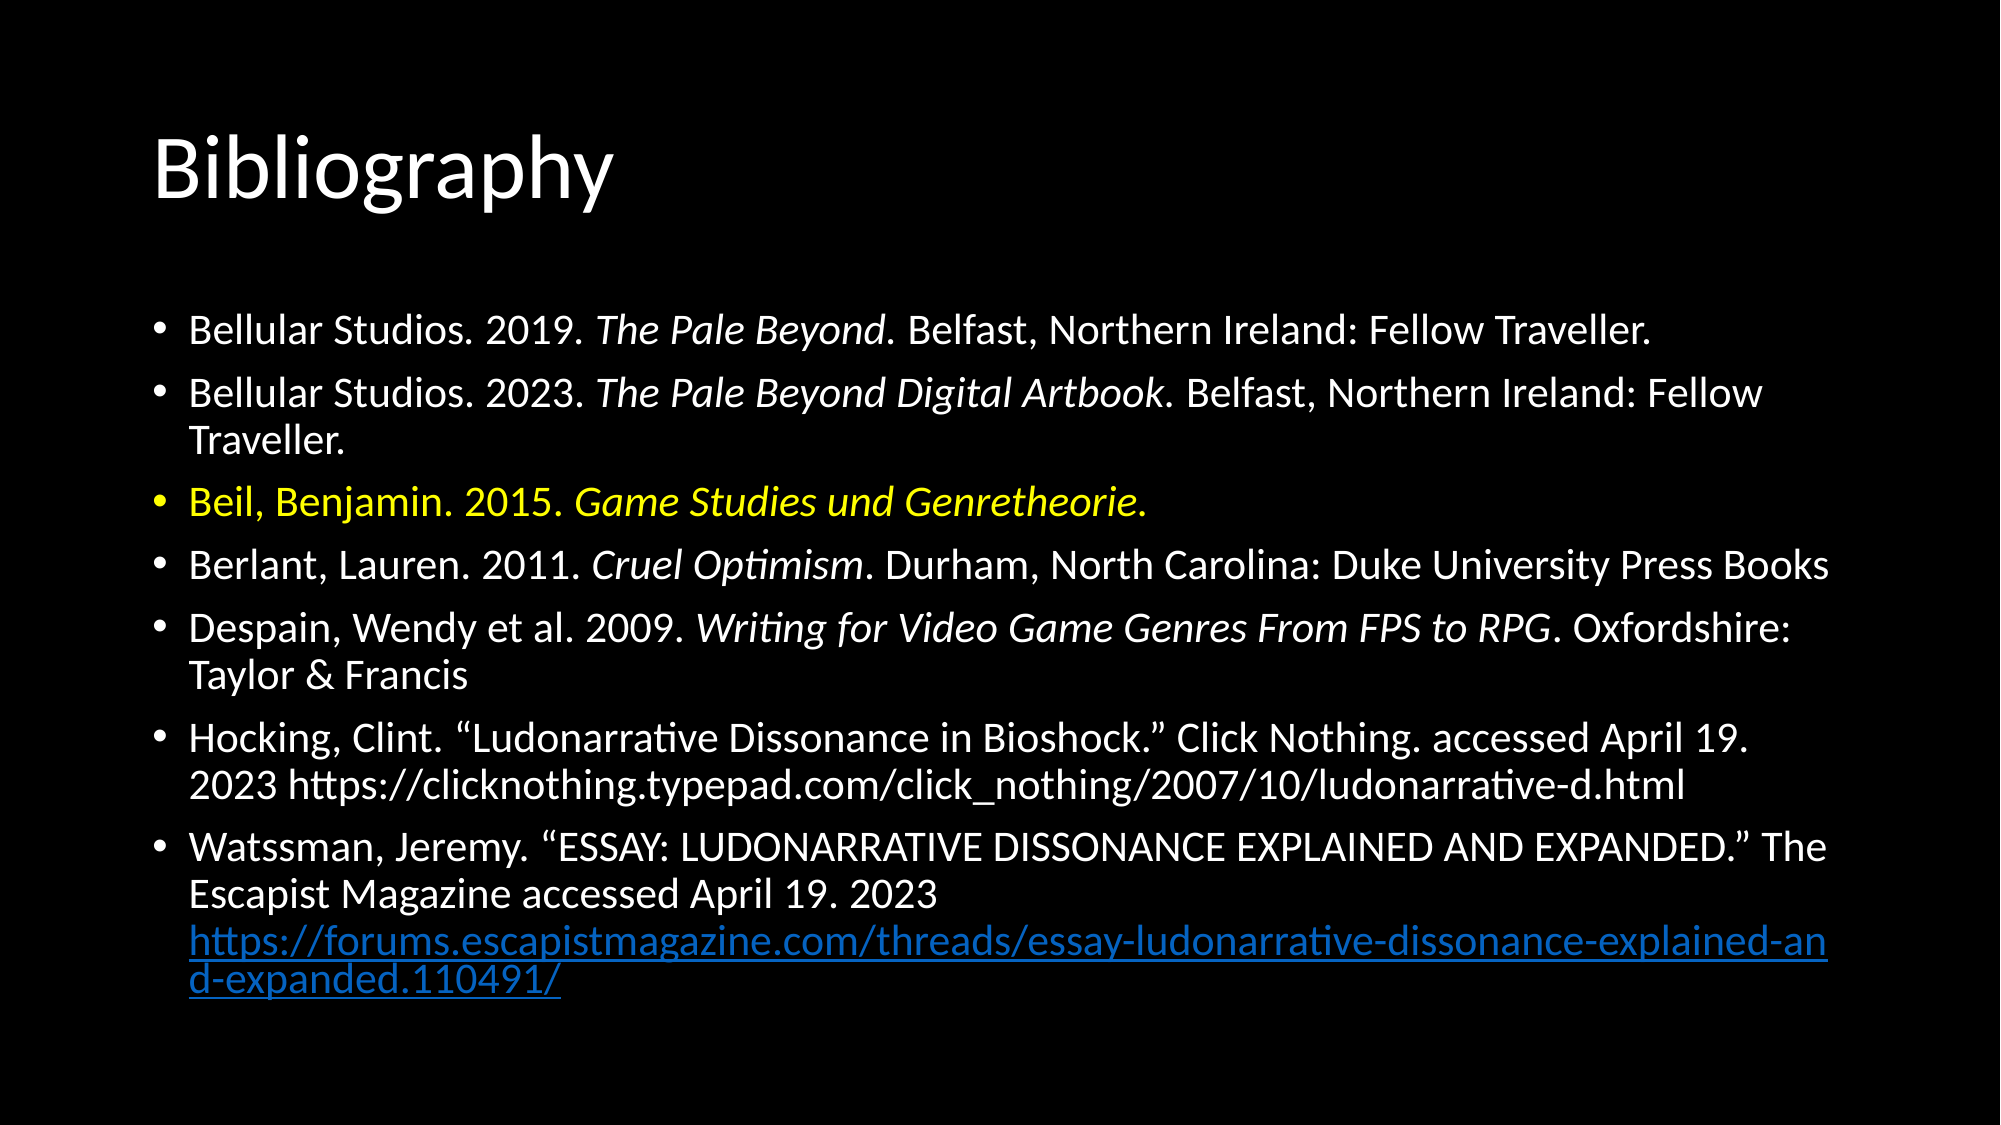

# Bibliography
Bellular Studios. 2019. The Pale Beyond. Belfast, Northern Ireland: Fellow Traveller.
Bellular Studios. 2023. The Pale Beyond Digital Artbook. Belfast, Northern Ireland: Fellow Traveller.
Beil, Benjamin. 2015. Game Studies und Genretheorie.
Berlant, Lauren. 2011. Cruel Optimism. Durham, North Carolina: Duke University Press Books
Despain, Wendy et al. 2009. Writing for Video Game Genres From FPS to RPG. Oxfordshire: Taylor & Francis
Hocking, Clint. “Ludonarrative Dissonance in Bioshock.” Click Nothing. accessed April 19. 2023 https://clicknothing.typepad.com/click_nothing/2007/10/ludonarrative-d.html
Watssman, Jeremy. “ESSAY: LUDONARRATIVE DISSONANCE EXPLAINED AND EXPANDED.” The Escapist Magazine accessed April 19. 2023 https://forums.escapistmagazine.com/threads/essay-ludonarrative-dissonance-explained-and-expanded.110491/